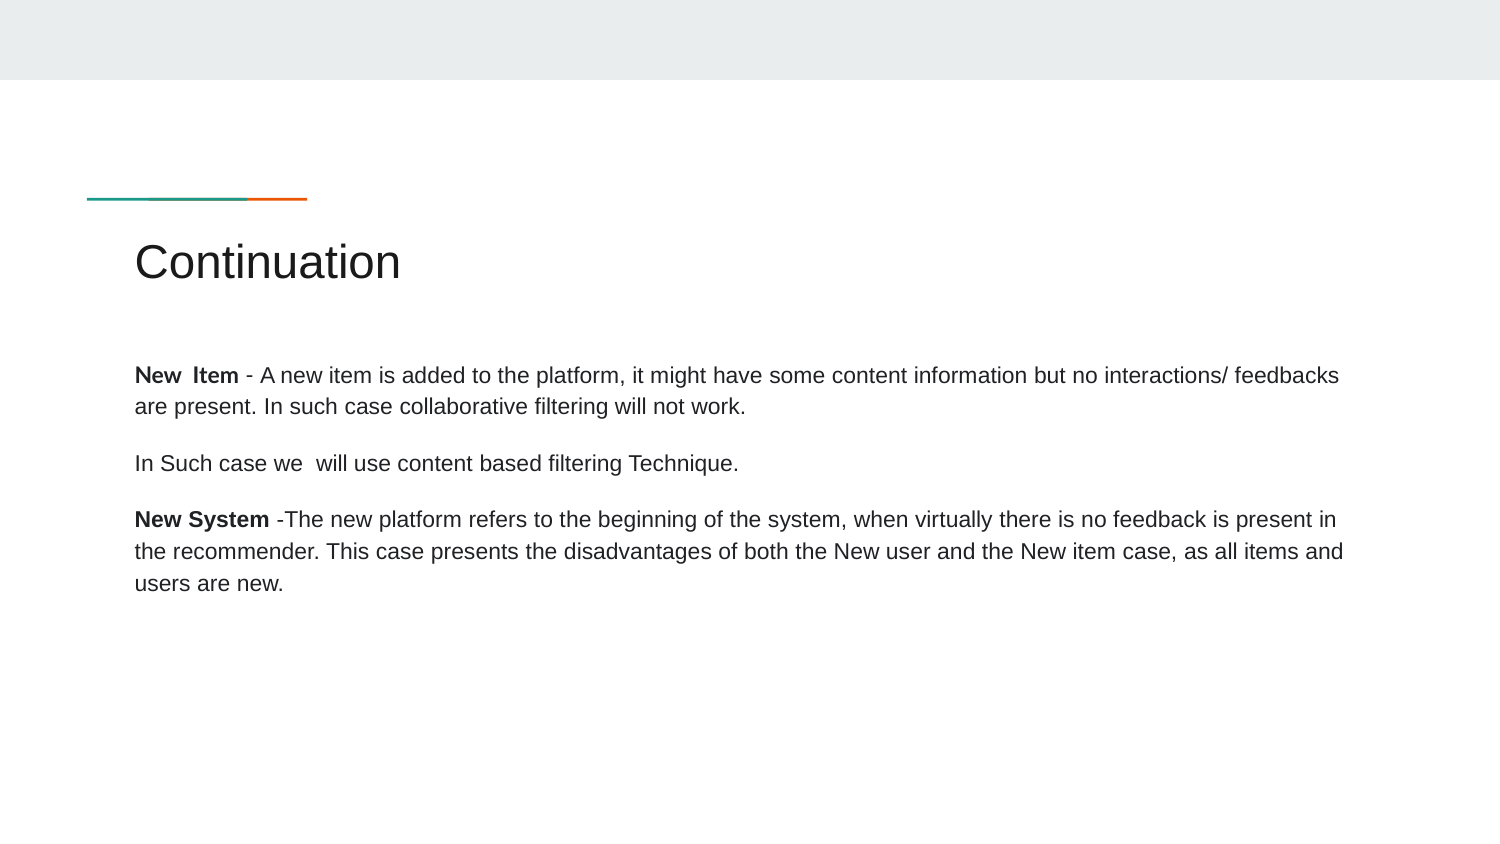

# Continuation
New  Item - A new item is added to the platform, it might have some content information but no interactions/ feedbacks are present. In such case collaborative filtering will not work.
In Such case we  will use content based filtering Technique.
New System -The new platform refers to the beginning of the system, when virtually there is no feedback is present in the recommender. This case presents the disadvantages of both the New user and the New item case, as all items and users are new.